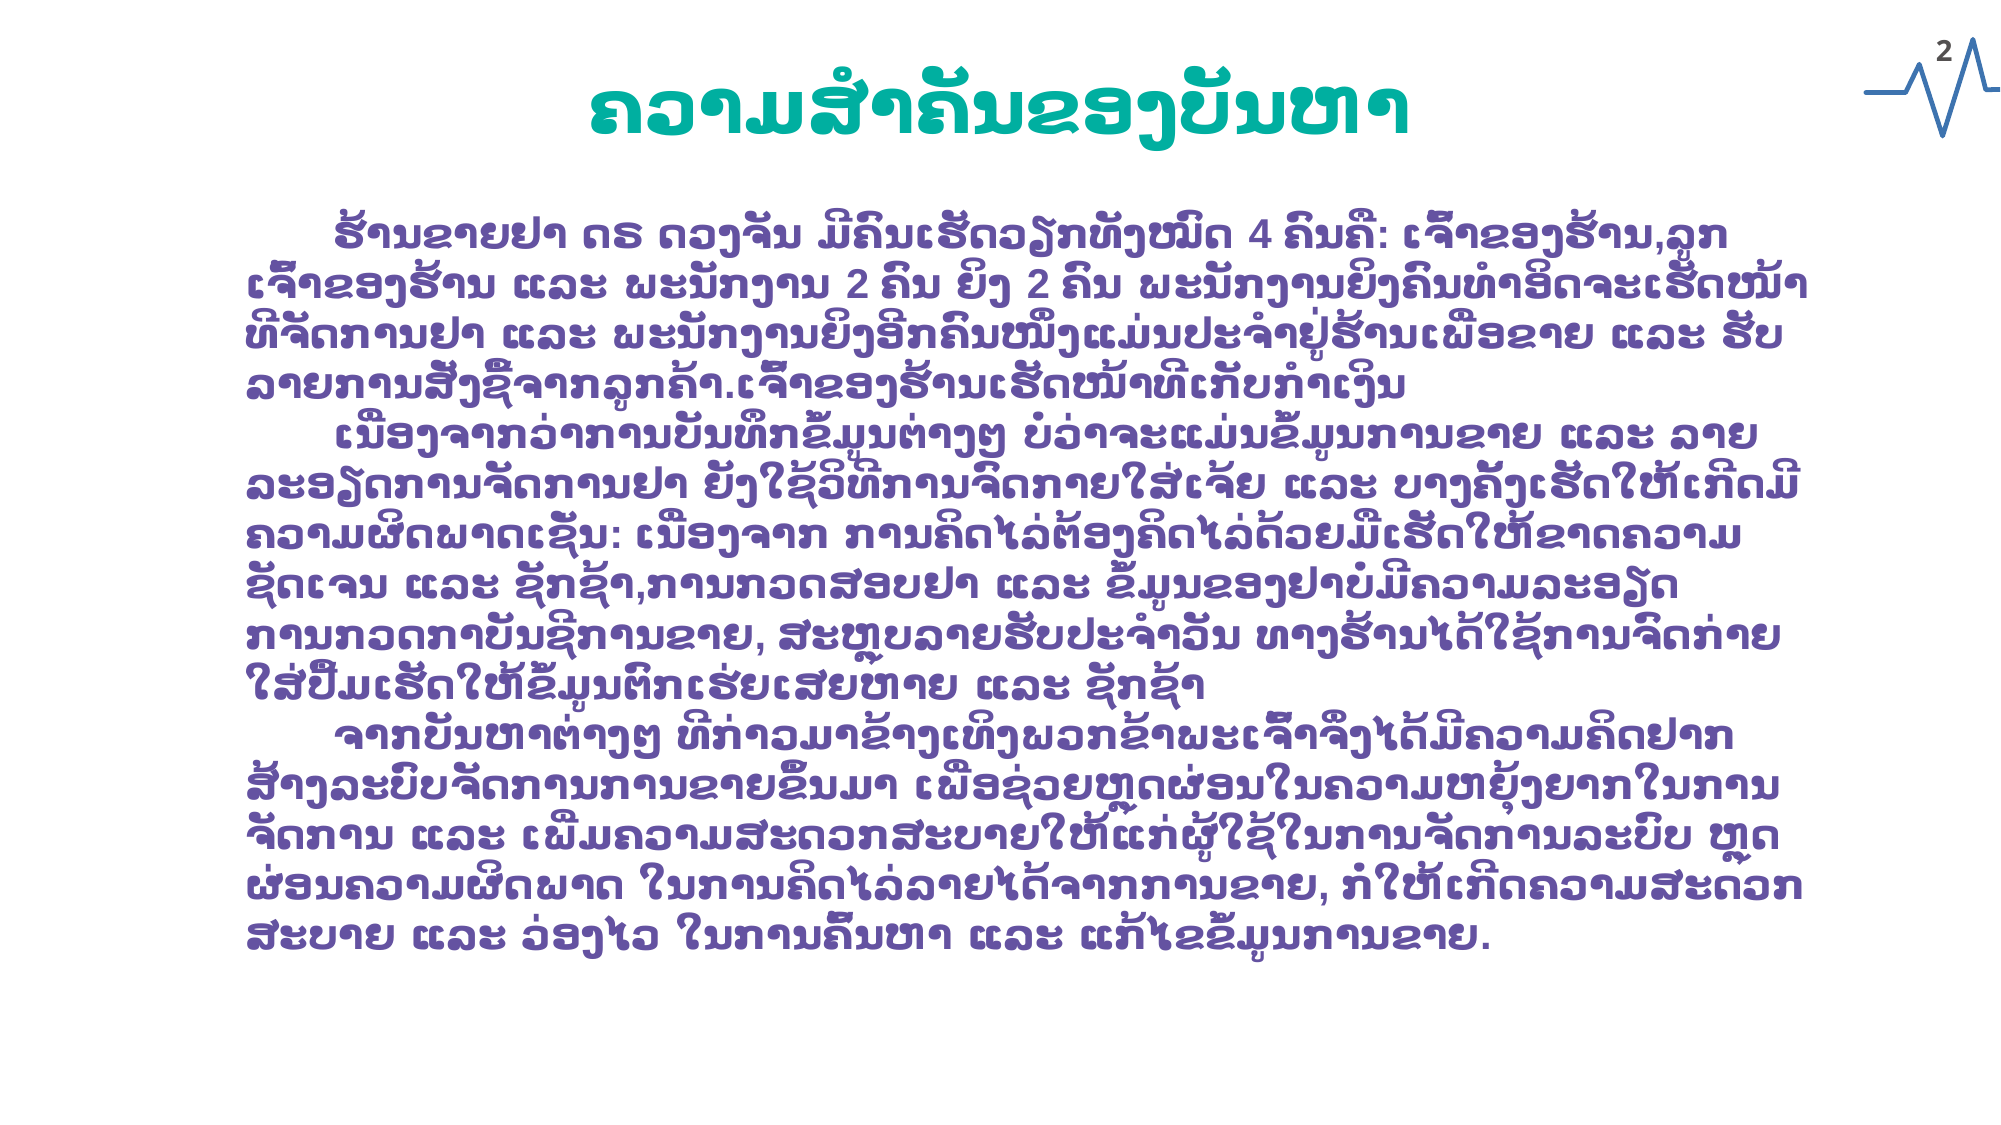

2
ຄວາມສຳຄັນຂອງບັນຫາ
ຮ້ານຂາຍຢາ ດຣ ດວງຈັນ ມີຄົນເຮັດວຽກທັງໝົດ 4 ຄົນຄື: ເຈົ້າຂອງຮ້ານ,ລູກເຈົ້າຂອງຮ້ານ ແລະ ພະນັກງານ 2 ຄົນ ຍິງ 2 ຄົນ ພະນັກງານຍິງຄົນທໍາອິດຈະເຮັດໜ້າທີຈັດການຢາ ແລະ ພະນັກງານຍິງອີກຄົນໜຶ່ງແມ່ນປະຈໍາຢູ່ຮ້ານເພື່ອຂາຍ ແລະ ຮັບລາຍການສັ່ງຊື້ຈາກລູກຄ້າ.ເຈົ້າຂອງຮ້ານເຮັດໜ້າທີເກັບກຳເງິນ
ເນື່ອງຈາກວ່າການບັນທຶກຂໍ້ມູນຕ່າງໆ ບໍ່ວ່າຈະແມ່ນຂໍ້ມູນການຂາຍ ແລະ ລາຍລະອຽດການຈັດການຢາ ຍັງໃຊ້ວິທີການຈົດກາຍໃສ່ເຈ້ຍ ແລະ ບາງຄັ້ງເຮັດໃຫ້ເກີດມີຄວາມຜິດພາດເຊັ່ນ: ເນື່ອງຈາກ ການຄິດໄລ່ຕ້ອງຄິດໄລ່ດ້ວຍມືເຮັດໃຫ້ຂາດຄວາມຊັດເຈນ ແລະ ຊັກຊ້າ,ການກວດສອບຢາ ແລະ ຂໍ້ມູນຂອງຢາບໍ່ມີຄວາມລະອຽດ ການກວດກາບັນຊີການຂາຍ, ສະຫຼຸບລາຍຮັບປະຈຳວັນ ທາງຮ້ານໄດ້ໃຊ້ການຈົດກ່າຍໃສ່ປື້ມເຮັດໃຫ້ຂໍ້ມູນຕົກເຮ່ຍເສຍຫາຍ ແລະ ຊັກຊ້າ
ຈາກບັນຫາຕ່າງໆ ທີກ່າວມາຂ້າງເທິງພວກຂ້າພະເຈົ້າຈຶ່ງໄດ້ມີຄວາມຄິດຢາກສ້າງລະບົບຈັດການການຂາຍຂຶ້ນມາ ເພື່ອຊ່ວຍຫຼຸດຜ່ອນໃນຄວາມຫຍຸ້ງຍາກໃນການຈັດການ ແລະ ເພີ່ມຄວາມສະດວກສະບາຍໃຫ້ແກ່ຜູ້ໃຊ້ໃນການຈັດການລະບົບ ຫຼຸດຜ່ອນຄວາມຜິດພາດ ໃນການຄິດໄລ່ລາຍໄດ້ຈາກການຂາຍ, ກໍ່ໃຫ້ເກີດຄວາມສະດວກສະບາຍ ແລະ ວ່ອງໄວ ໃນການຄົ້ນຫາ ແລະ ແກ້ໄຂຂໍ້ມູນການຂາຍ.